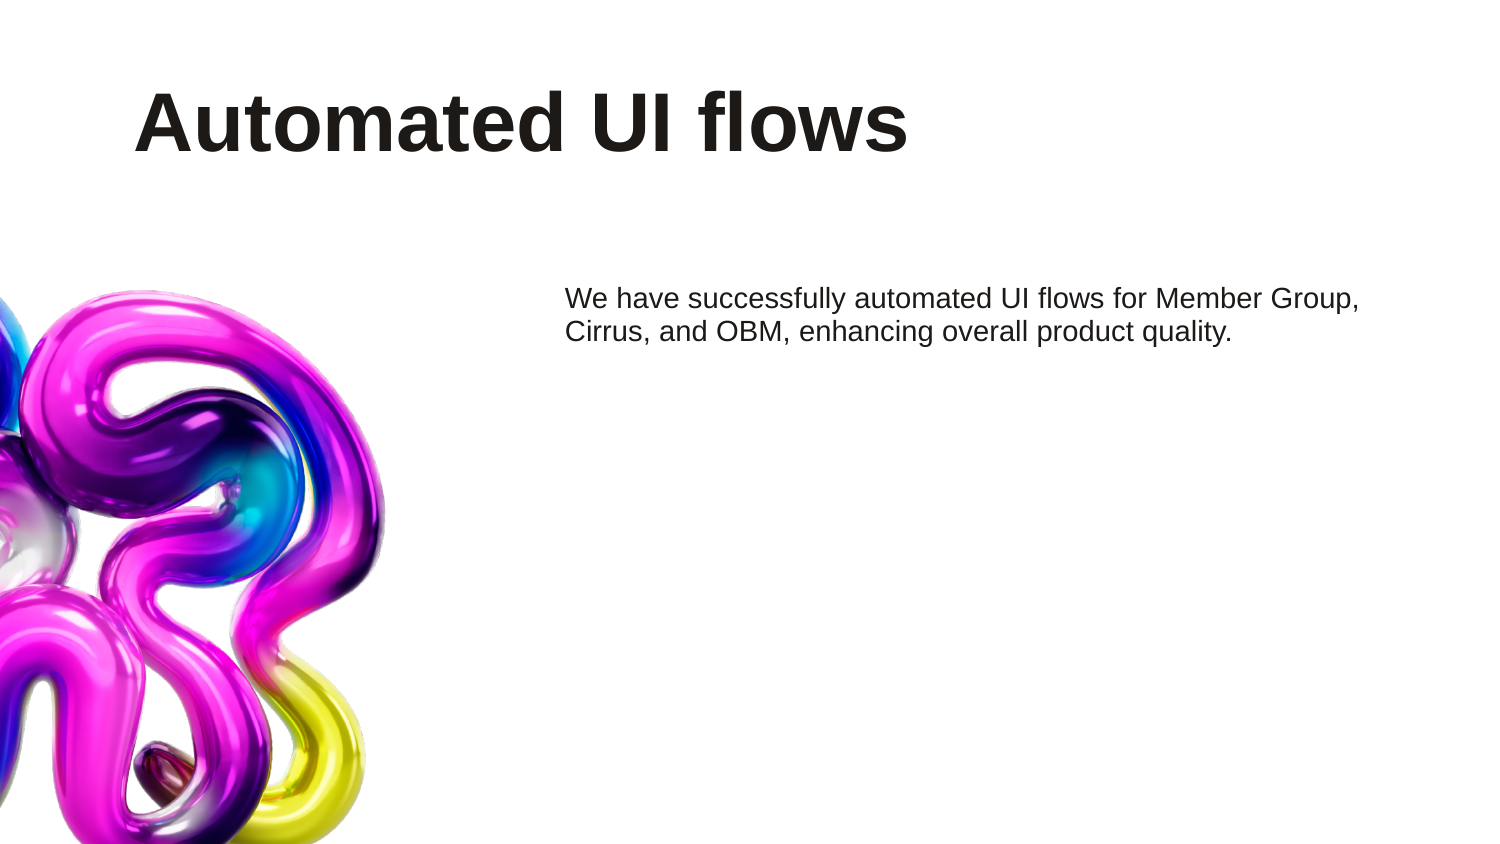

# Automated UI flows
We have successfully automated UI flows for Member Group, Cirrus, and OBM, enhancing overall product quality.